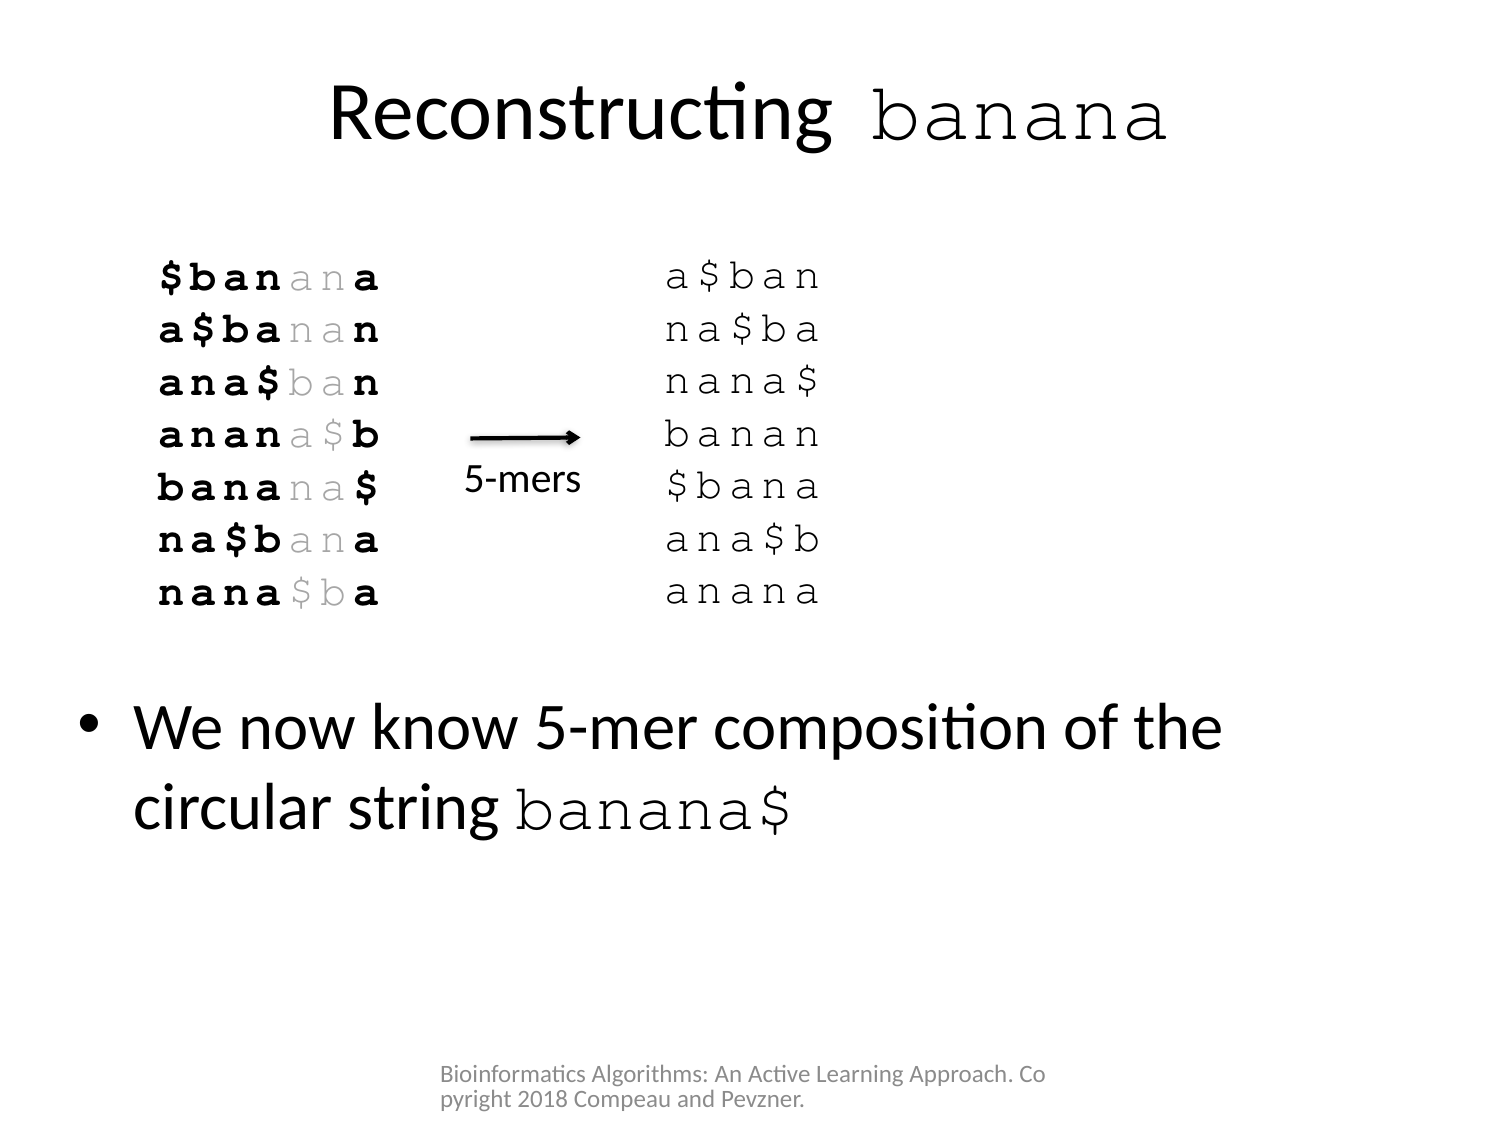

# Reconstructing  banana
a$ban
na$ba
nana$
banan
$bana
ana$b
anana
$banana
a$banan
ana$ban
anana$b
banana$
na$bana
nana$ba
5-mers
We now know 5-mer composition of the circular string banana$

Bioinformatics Algorithms: An Active Learning Approach. Copyright 2018 Compeau and Pevzner.